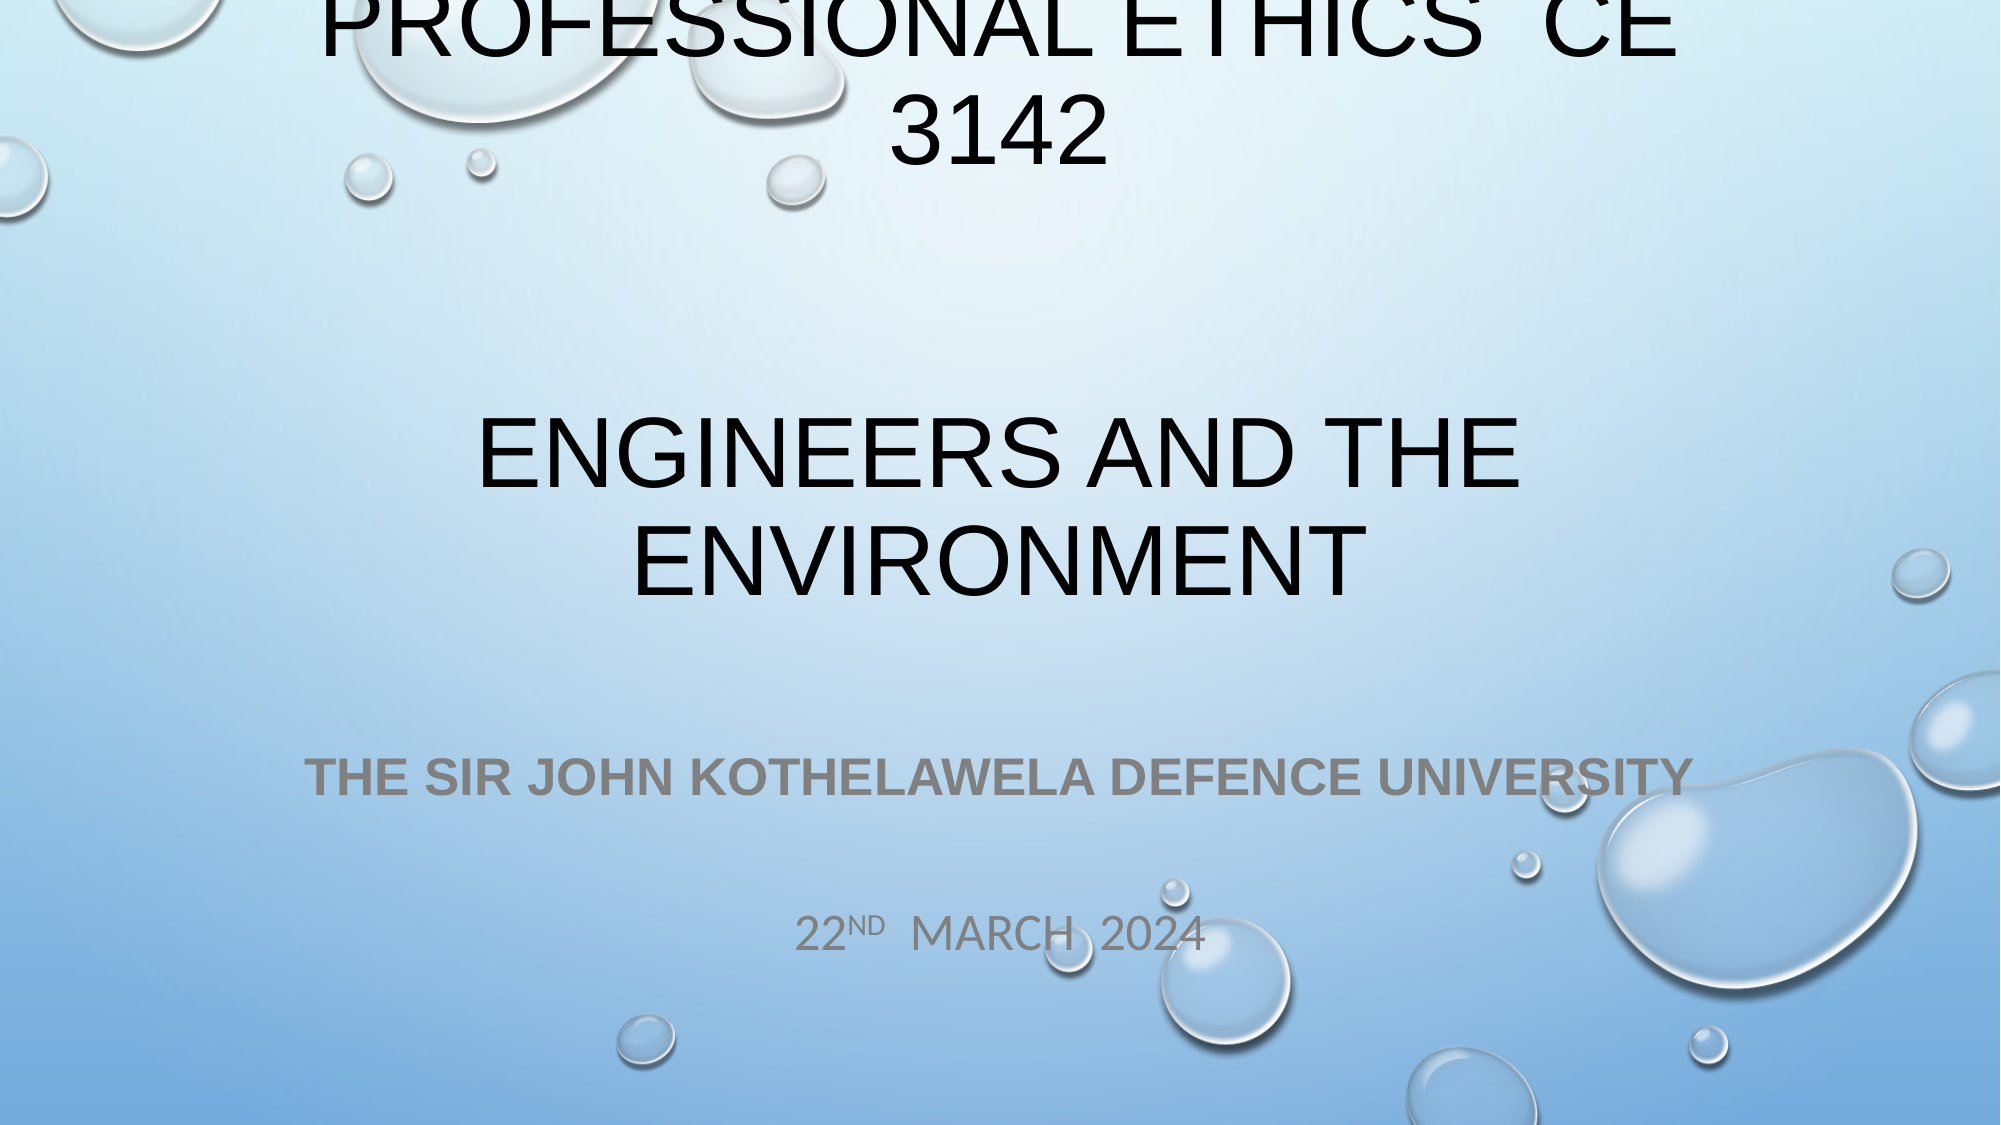

# PROFESSIONAL ETHICS  CE 3142 ENGINEERS AND THE ENVIRONMENT
THE SIR JOHN KOTHELAWELA DEFENCE UNIVERSITY
22nd  MARCH  2024